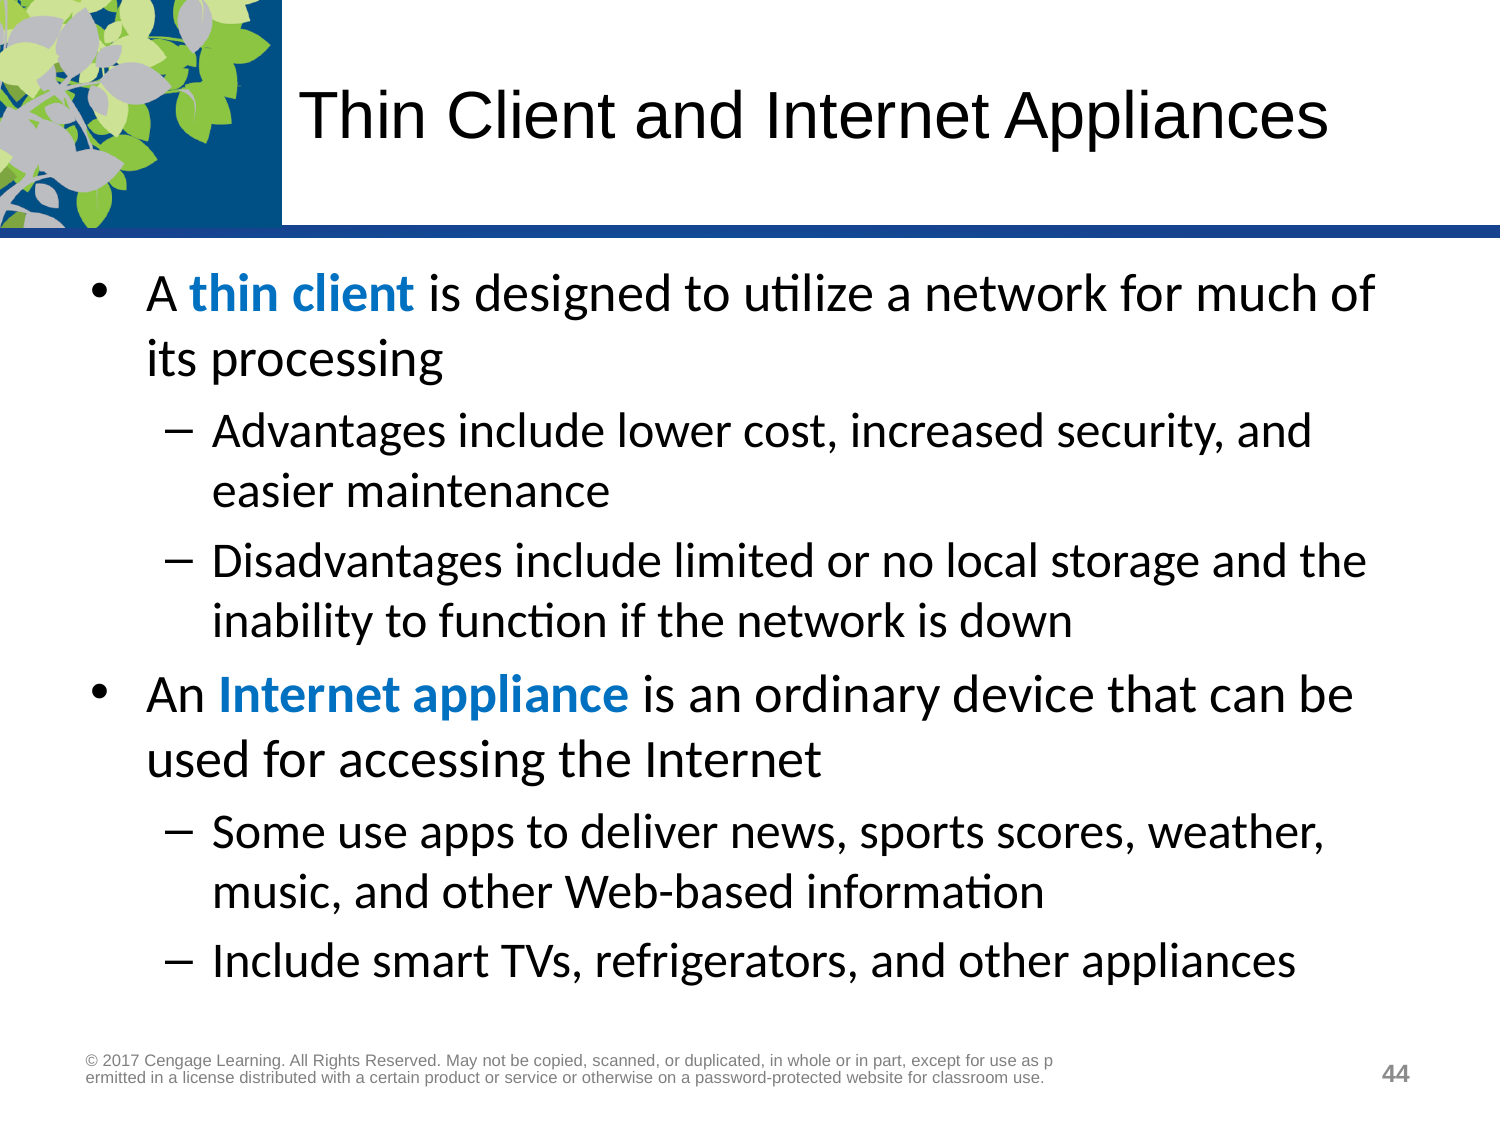

# Thin Client and Internet Appliances
A thin client is designed to utilize a network for much of its processing
Advantages include lower cost, increased security, and easier maintenance
Disadvantages include limited or no local storage and the inability to function if the network is down
An Internet appliance is an ordinary device that can be used for accessing the Internet
Some use apps to deliver news, sports scores, weather, music, and other Web-based information
Include smart TVs, refrigerators, and other appliances
© 2017 Cengage Learning. All Rights Reserved. May not be copied, scanned, or duplicated, in whole or in part, except for use as permitted in a license distributed with a certain product or service or otherwise on a password-protected website for classroom use.
44